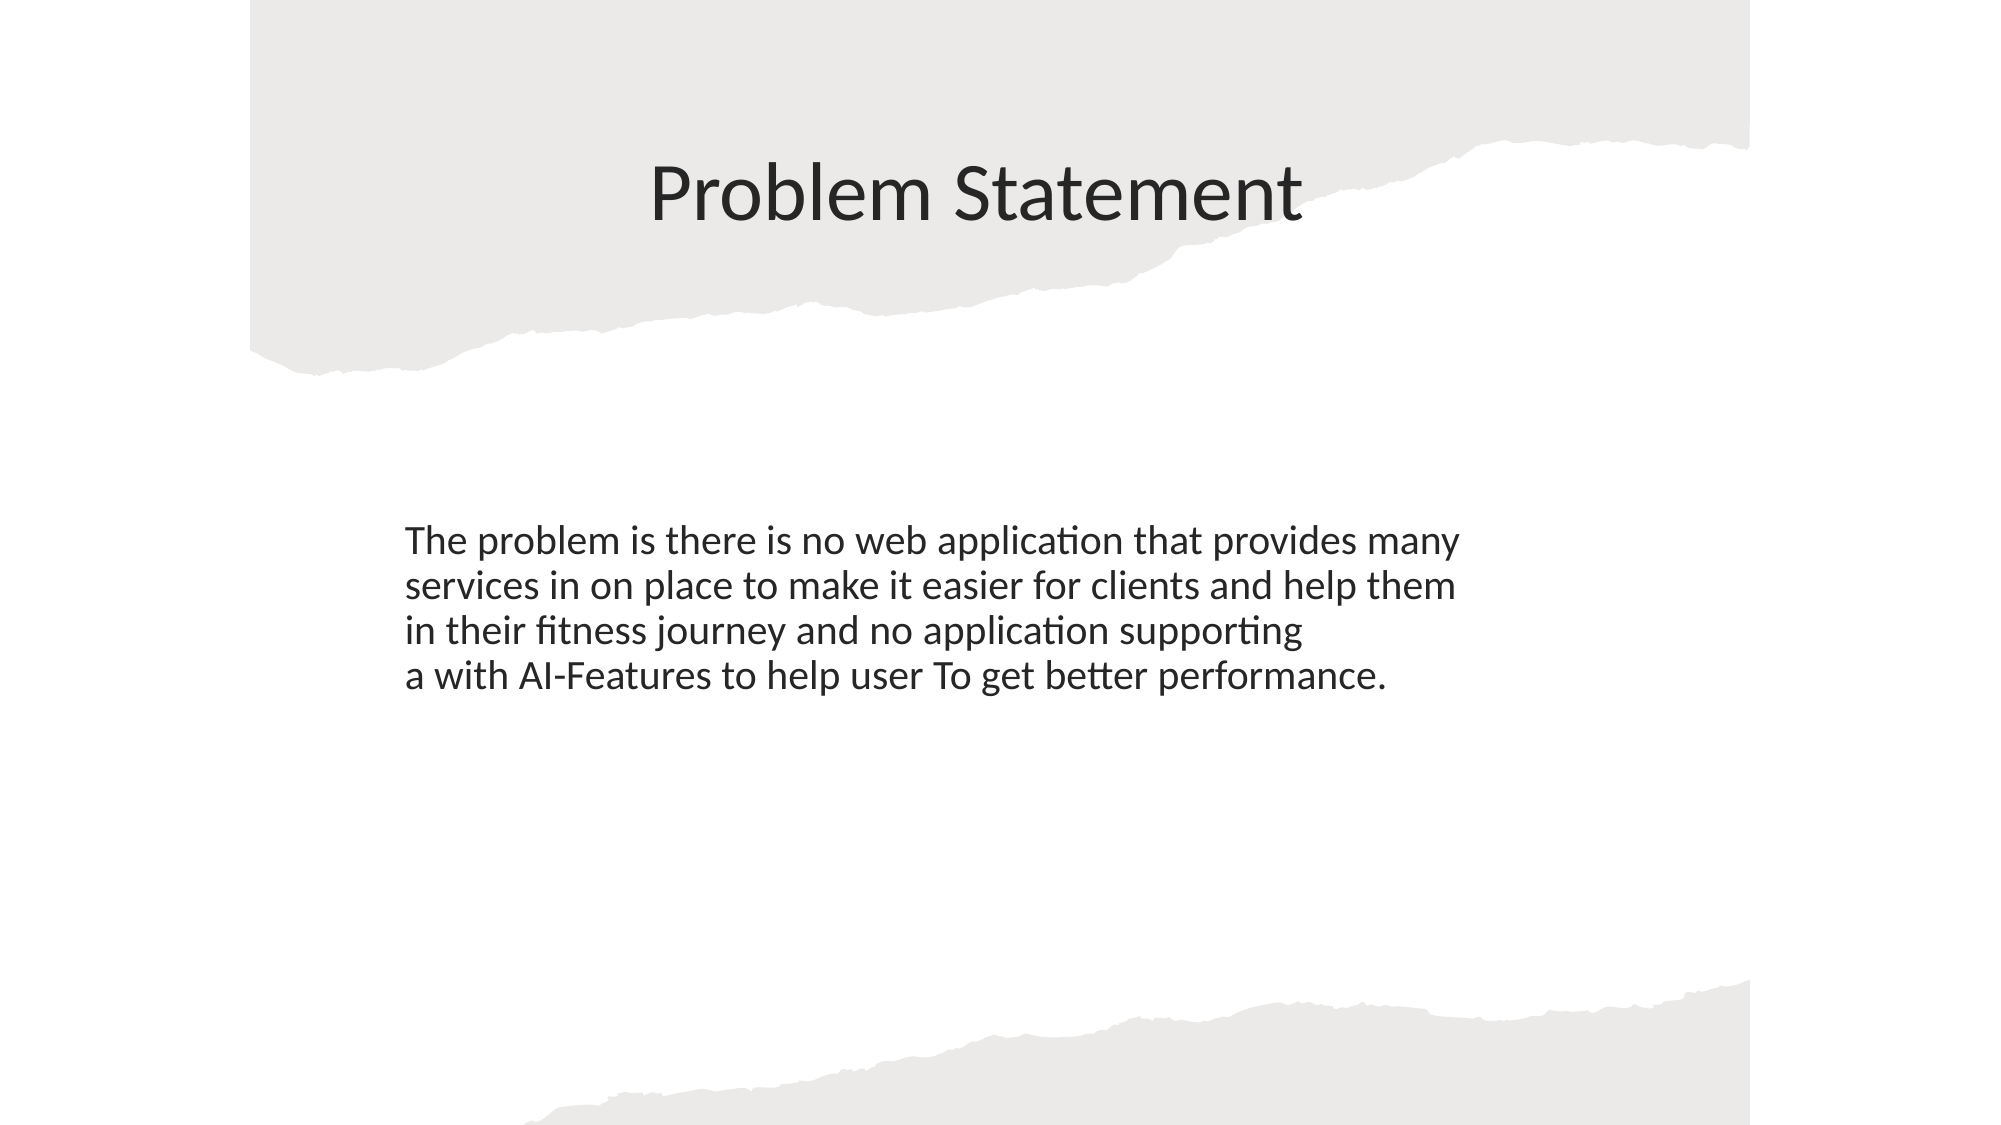

# Problem Statement
The problem is there is no web application that provides many services in on place to make it easier for clients and help them in their fitness journey and no application supporting                   a with AI-Features to help user To get better performance.